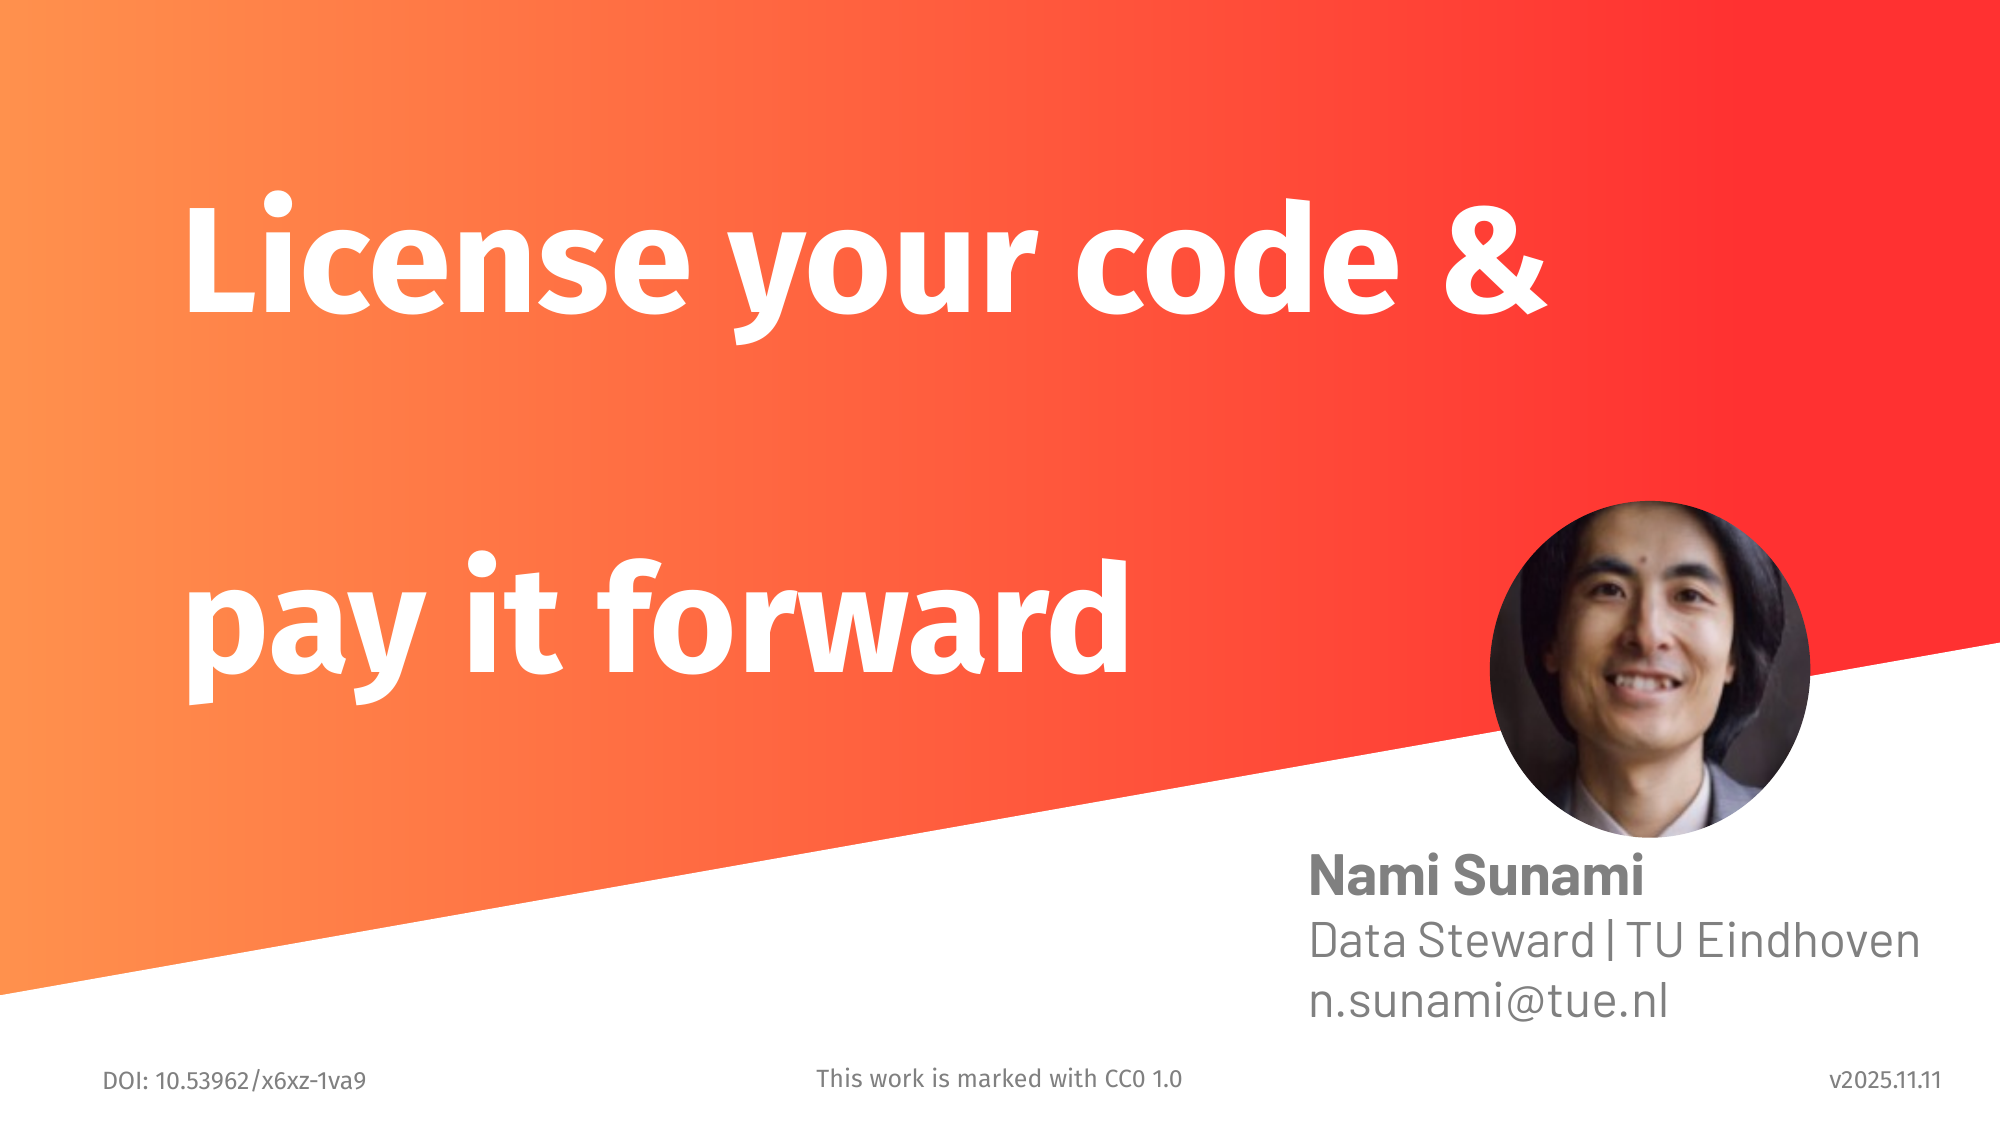

# License your code & pay it forward

Nami Sunami
Data Steward | TU Eindhoven
n.sunami@tue.nl

This work is marked with CC0 1.0
v2025.11.11
DOI: 10.53962/x6xz-1va9